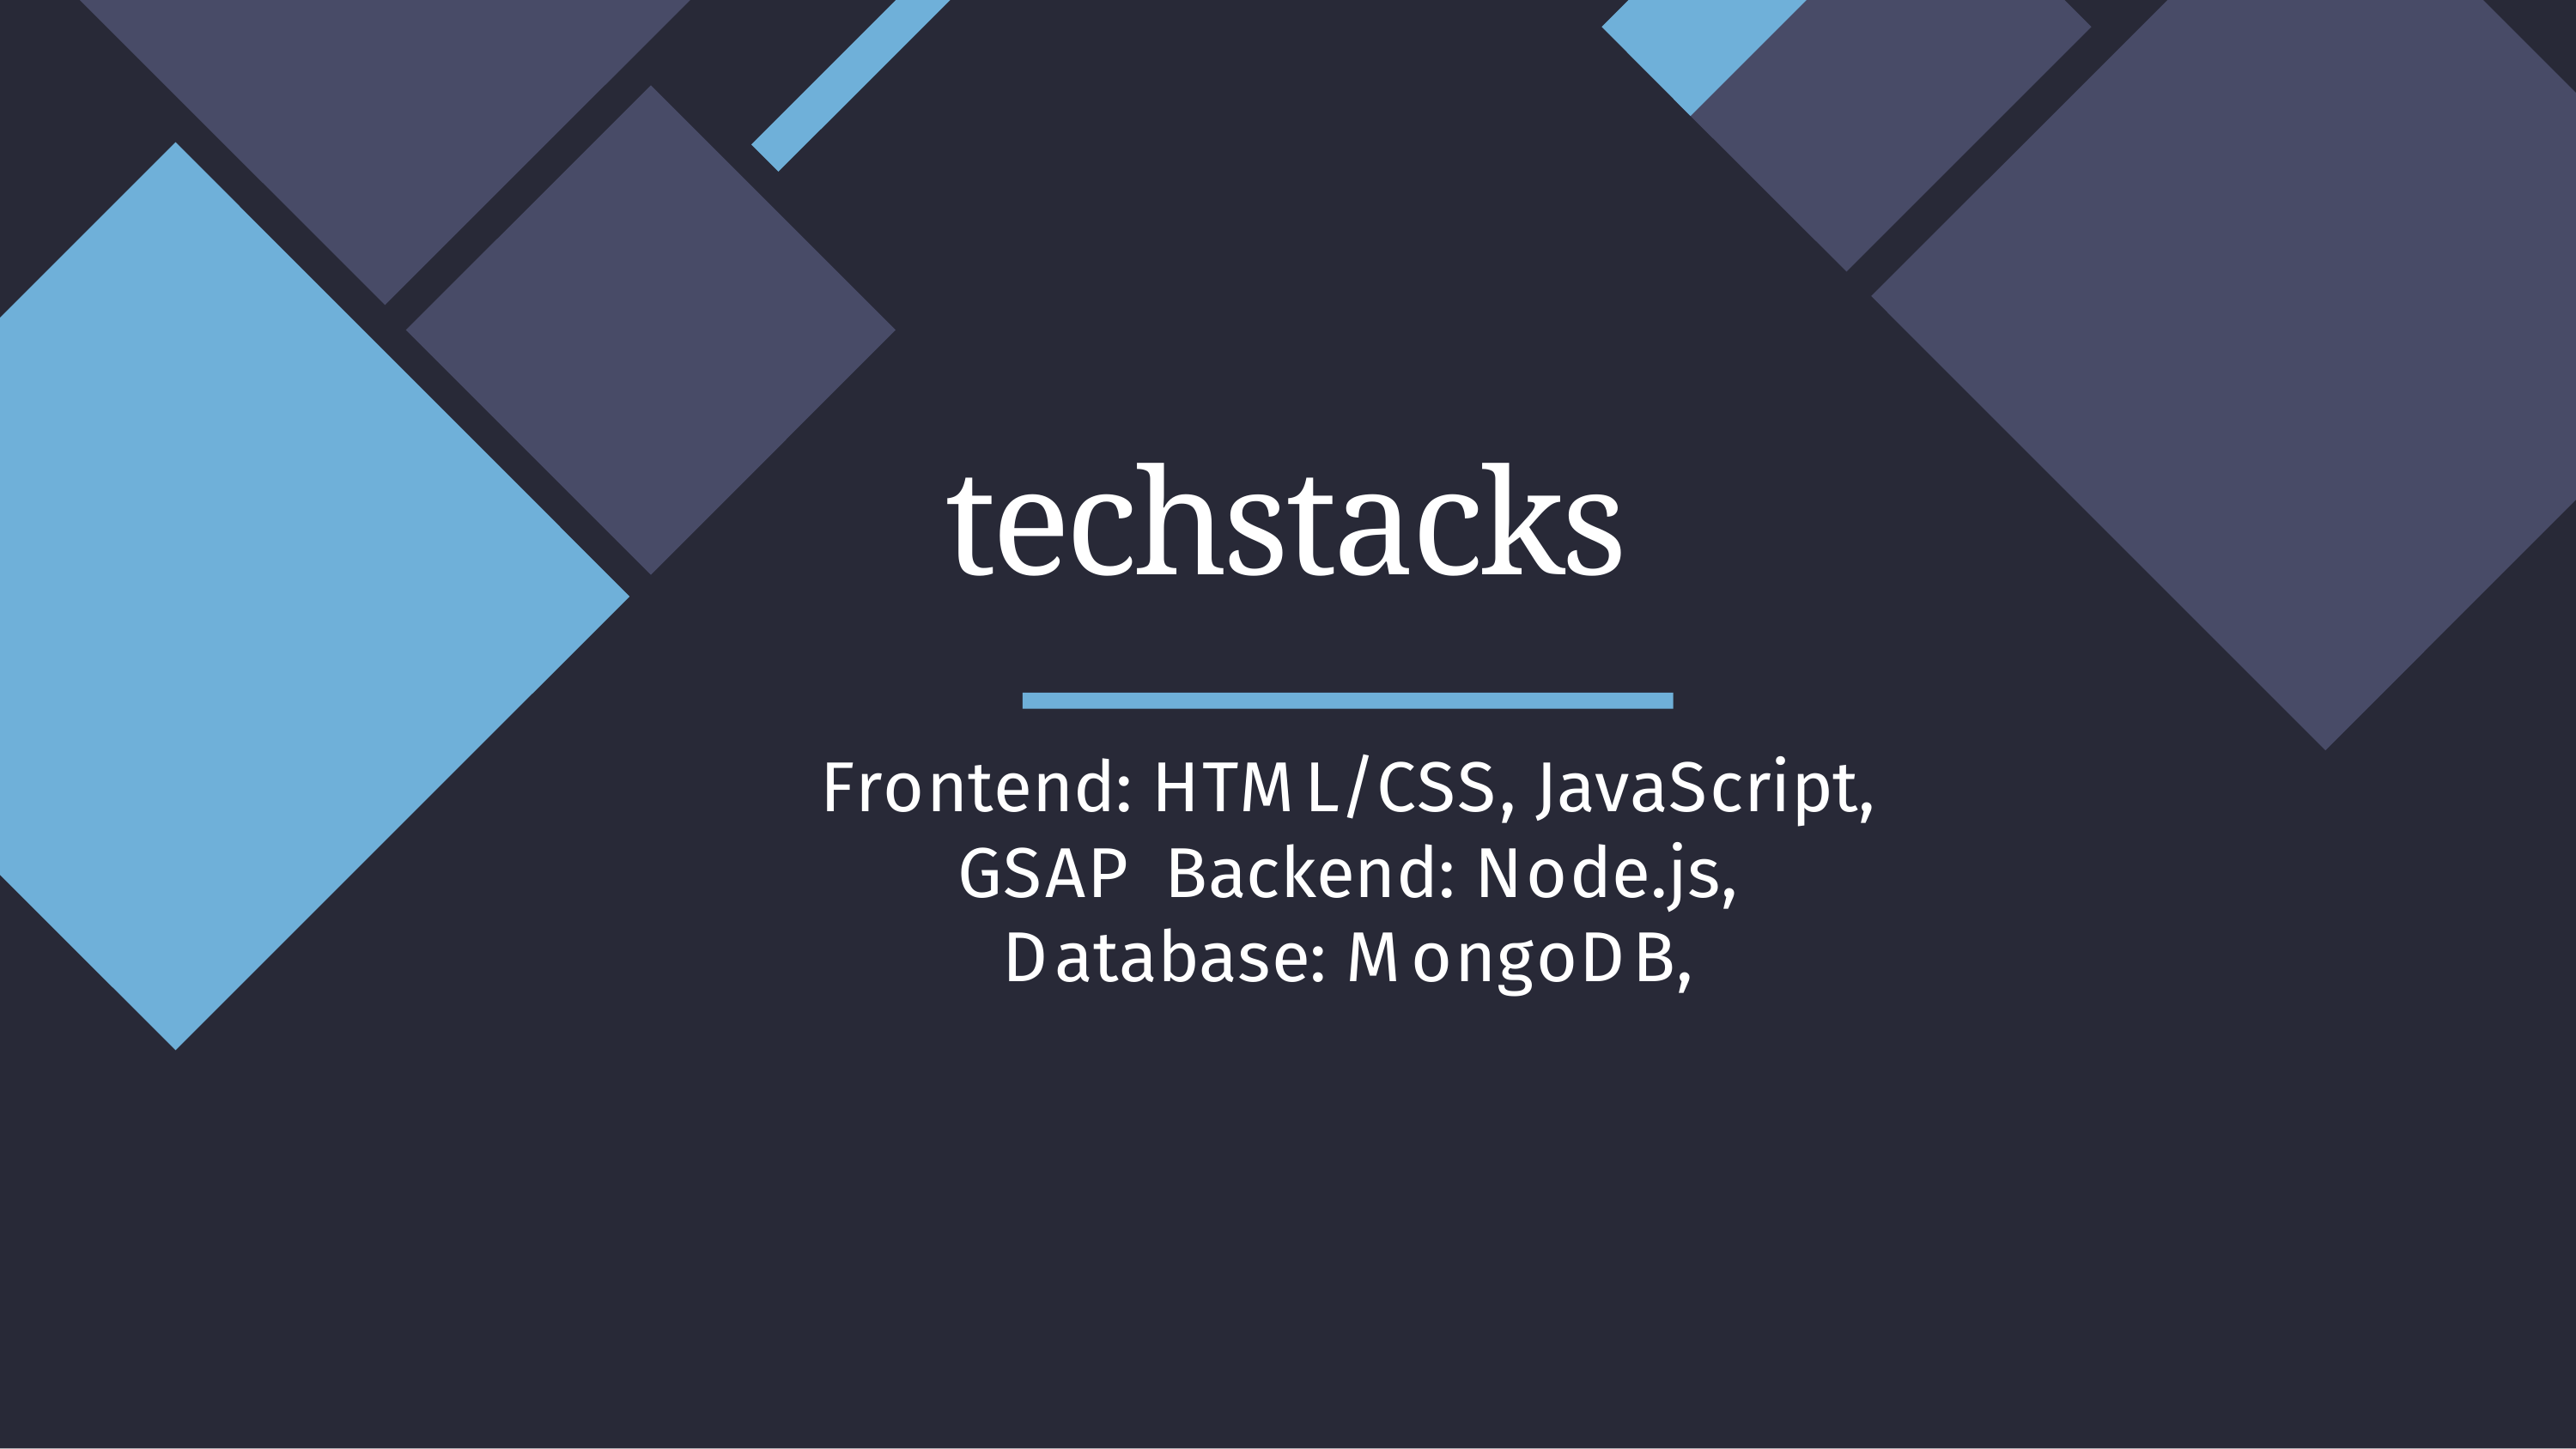

# techstacks

Frontend: HTML/CSS, JavaScript, GSAP  Backend: Node.js,
Database: MongoDB,